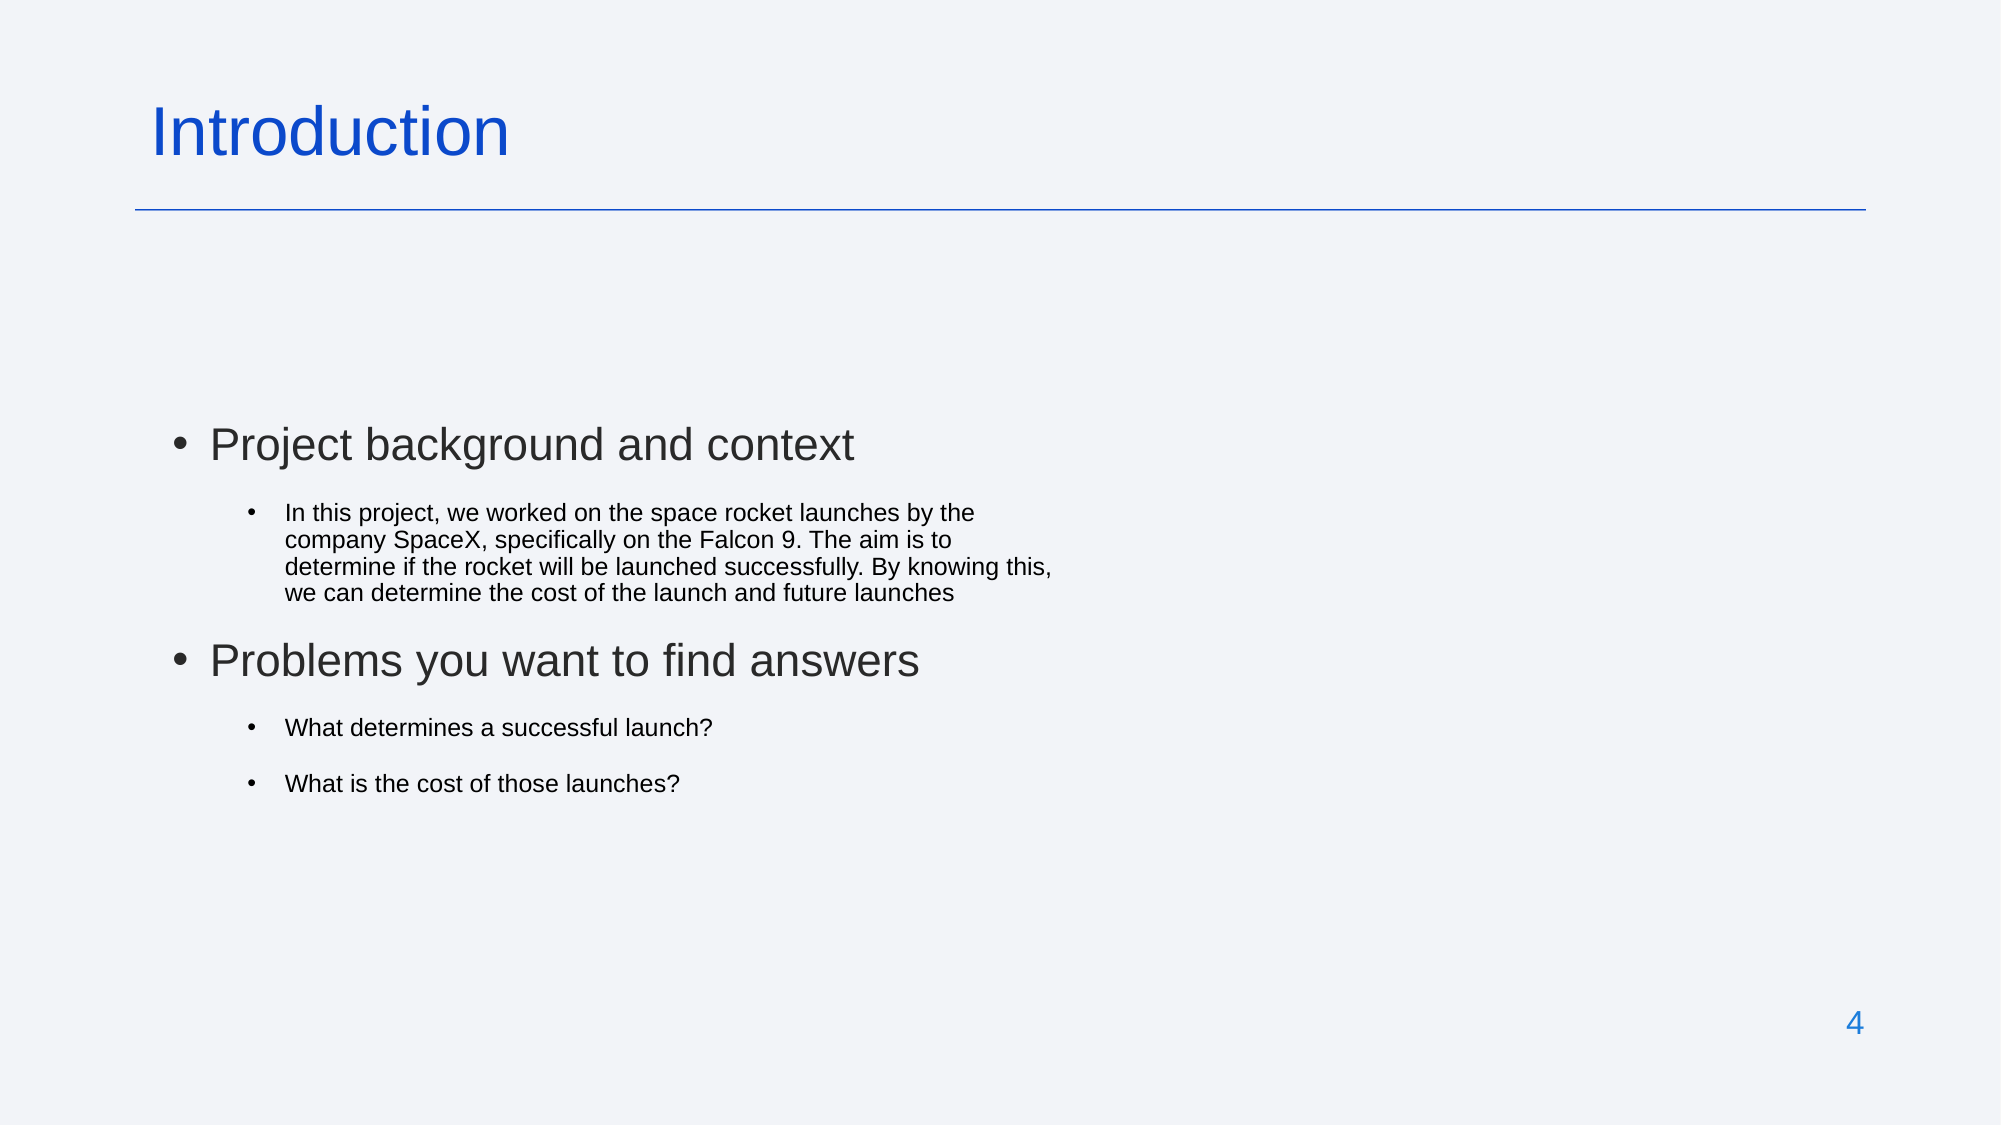

Introduction
Project background and context
In this project, we worked on the space rocket launches by the company SpaceX, specifically on the Falcon 9. The aim is to determine if the rocket will be launched successfully. By knowing this, we can determine the cost of the launch and future launches
Problems you want to find answers
What determines a successful launch?
What is the cost of those launches?
4